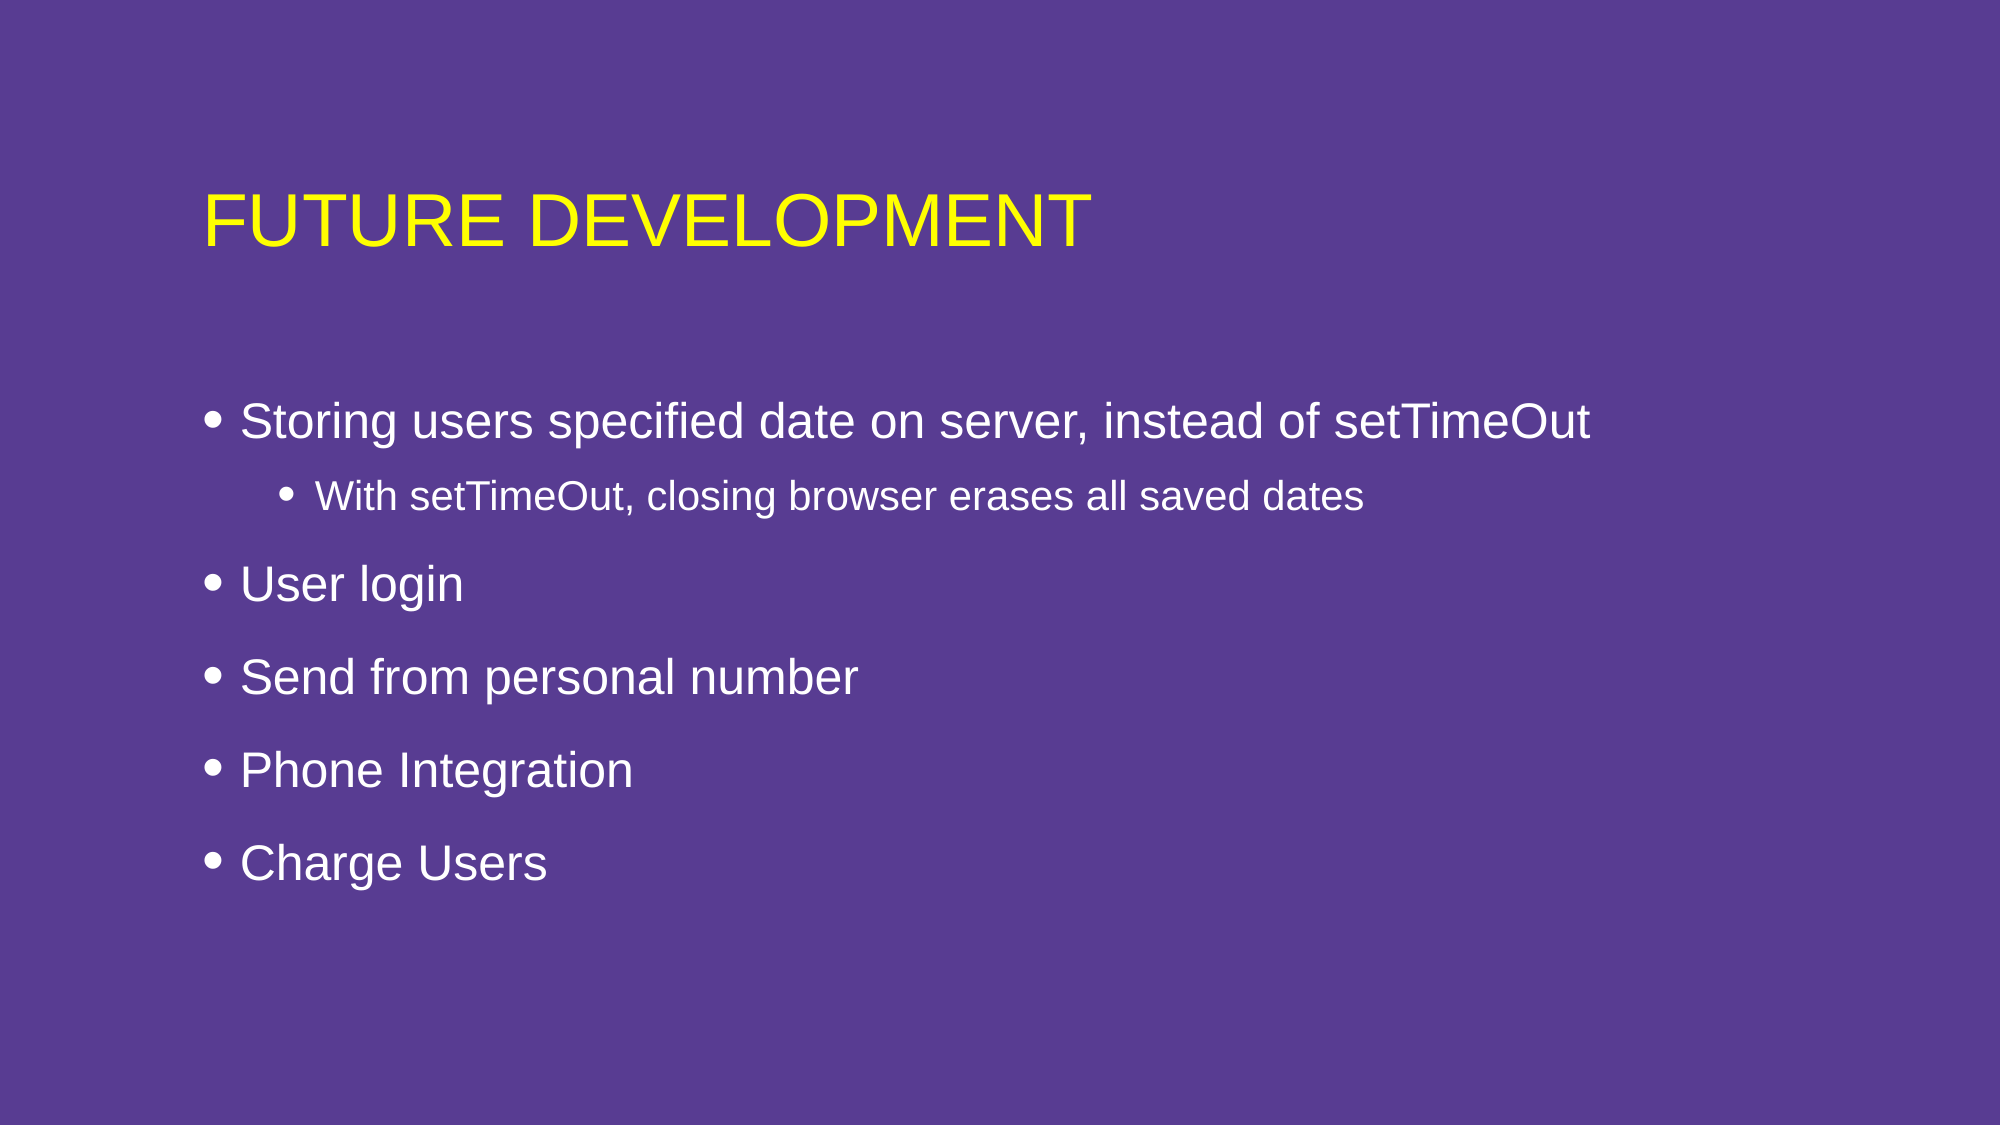

# Future Development
Storing users specified date on server, instead of setTimeOut
With setTimeOut, closing browser erases all saved dates
User login
Send from personal number
Phone Integration
Charge Users